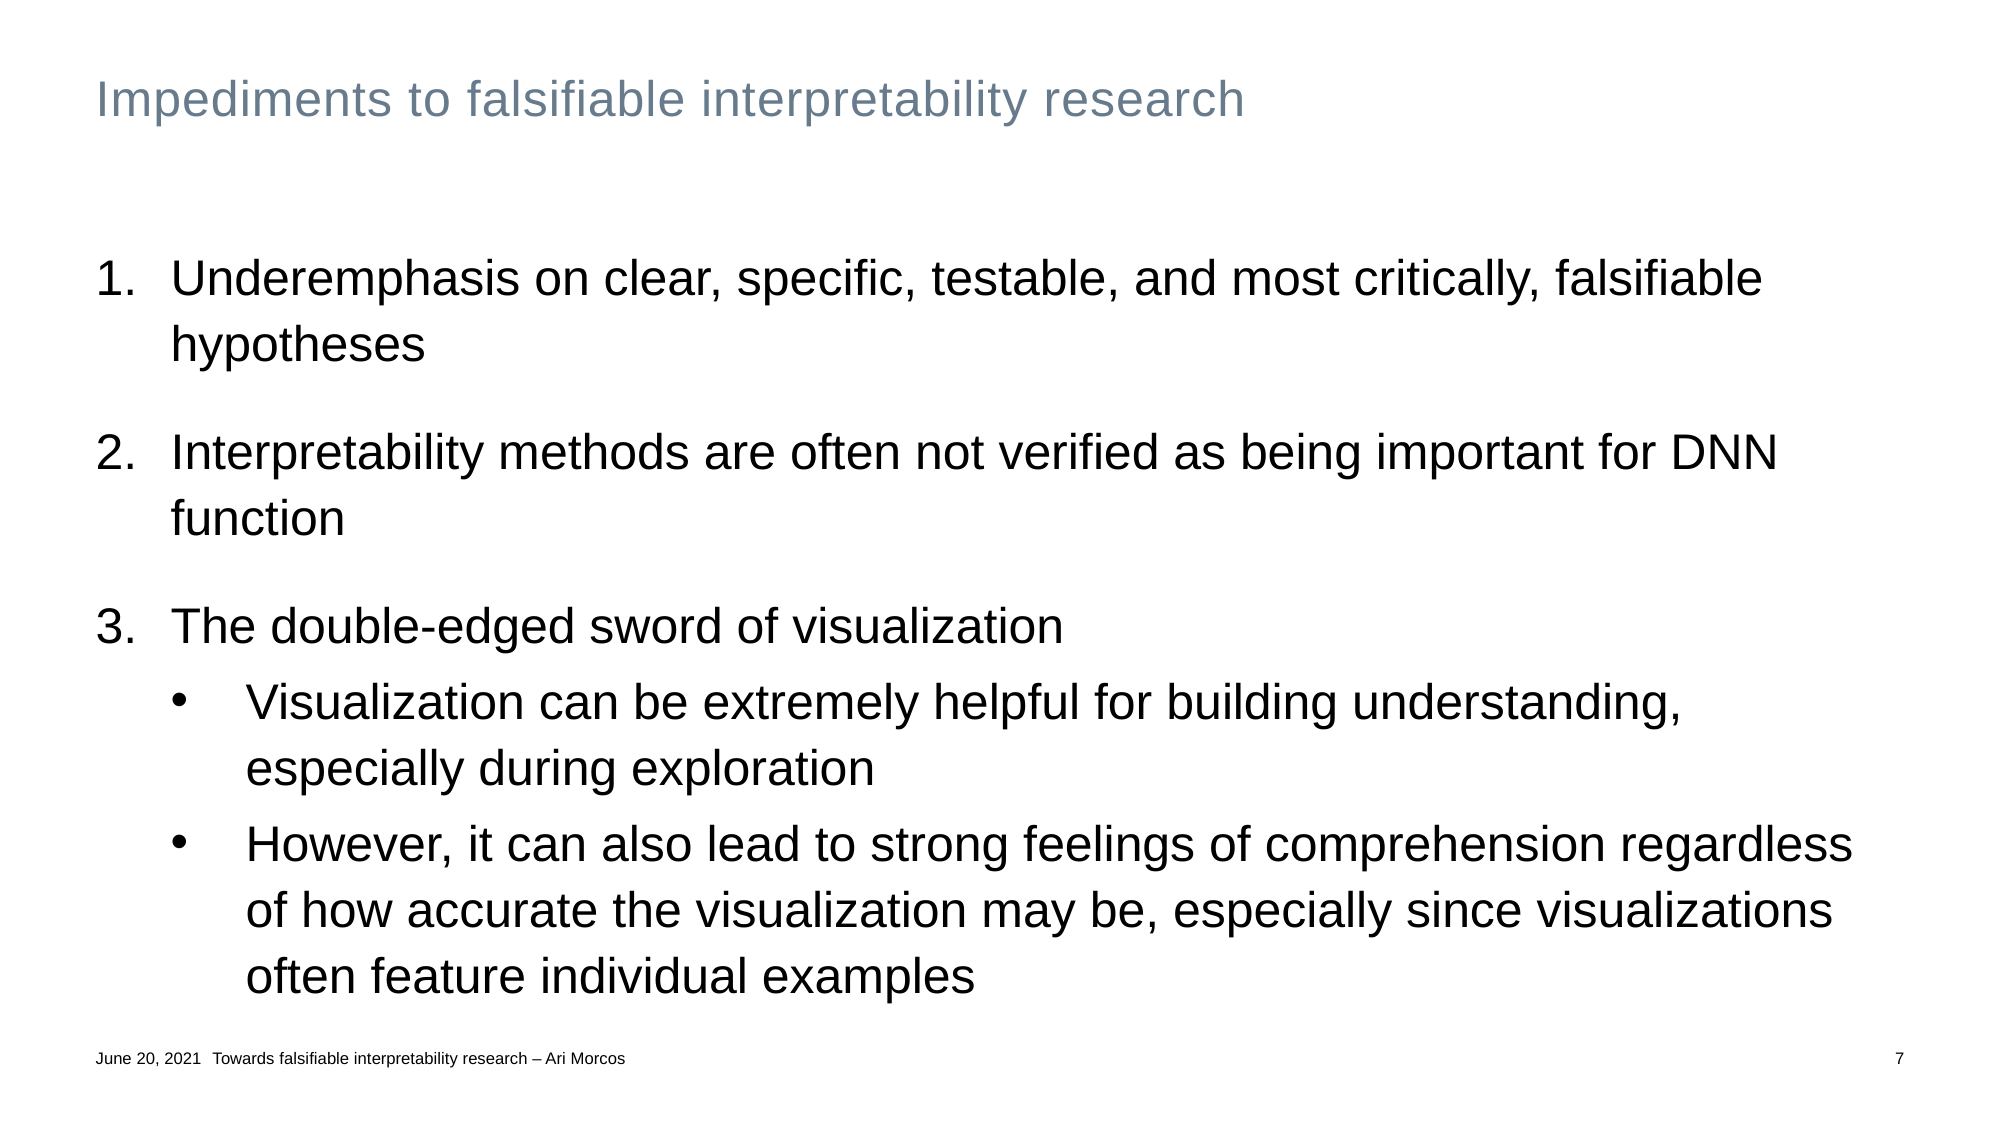

# Impediments to falsifiable interpretability research
Underemphasis on clear, specific, testable, and most critically, falsifiable hypotheses
Interpretability methods are often not verified as being important for DNN function
The double-edged sword of visualization
Visualization can be extremely helpful for building understanding, especially during exploration
However, it can also lead to strong feelings of comprehension regardless of how accurate the visualization may be, especially since visualizations often feature individual examples

June 20, 2021
Towards falsifiable interpretability research – Ari Morcos
7